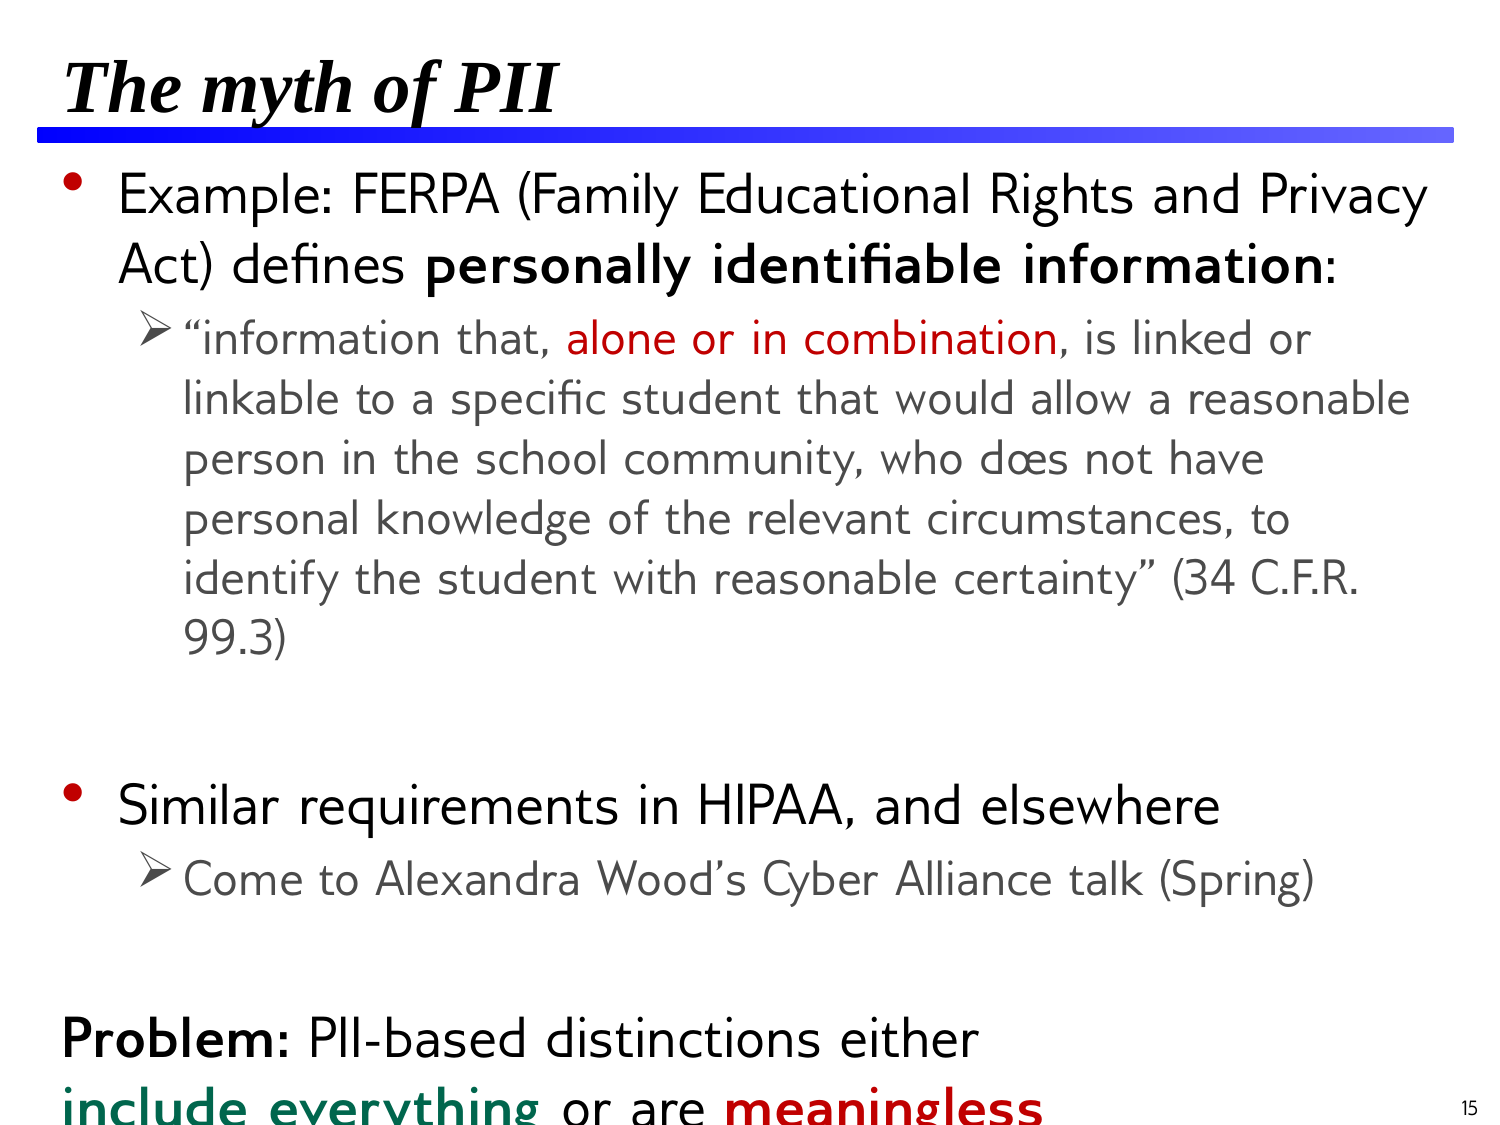

# The myth of PII
Example: FERPA (Family Educational Rights and Privacy Act) defines personally identifiable information:
“information that, alone or in combination, is linked or linkable to a specific student that would allow a reasonable person in the school community, who does not have personal knowledge of the relevant circumstances, to identify the student with reasonable certainty” (34 C.F.R. 99.3)

Similar requirements in HIPAA, and elsewhere
Come to Alexandra Wood’s Cyber Alliance talk (Spring)

Problem: PII-based distinctions either
include everything or are meaningless

15